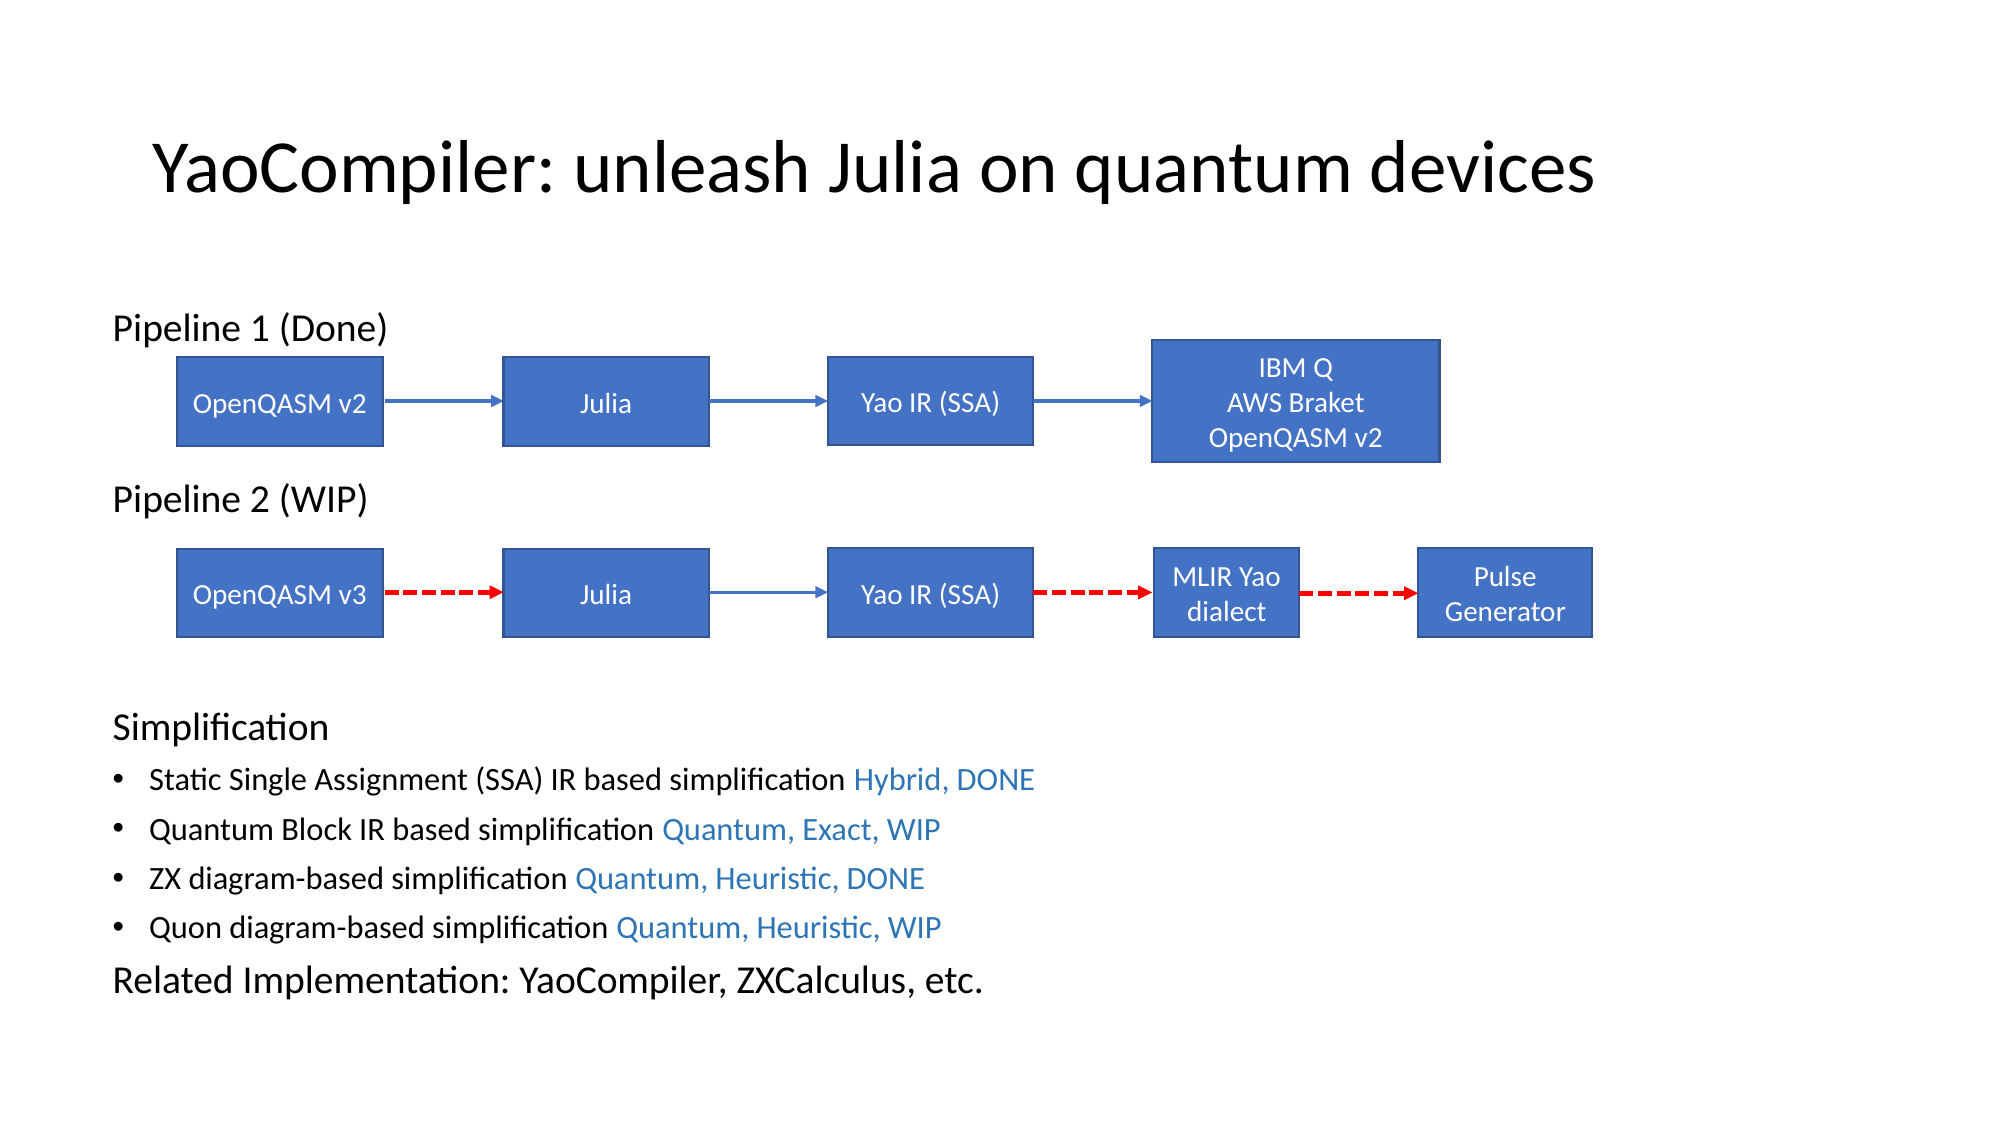

# YaoCompiler: unleash Julia on quantum devices
Pipeline 1 (Done)

Pipeline 2 (WIP)

Simplification
Static Single Assignment (SSA) IR based simplification Hybrid, DONE
Quantum Block IR based simplification Quantum, Exact, WIP
ZX diagram-based simplification Quantum, Heuristic, DONE
Quon diagram-based simplification Quantum, Heuristic, WIP
Related Implementation: YaoCompiler, ZXCalculus, etc.
IBM Q
AWS Braket
OpenQASM v2
Yao IR (SSA)
OpenQASM v2
Julia
Yao IR (SSA)
MLIR Yao dialect
Pulse Generator
OpenQASM v3
Julia